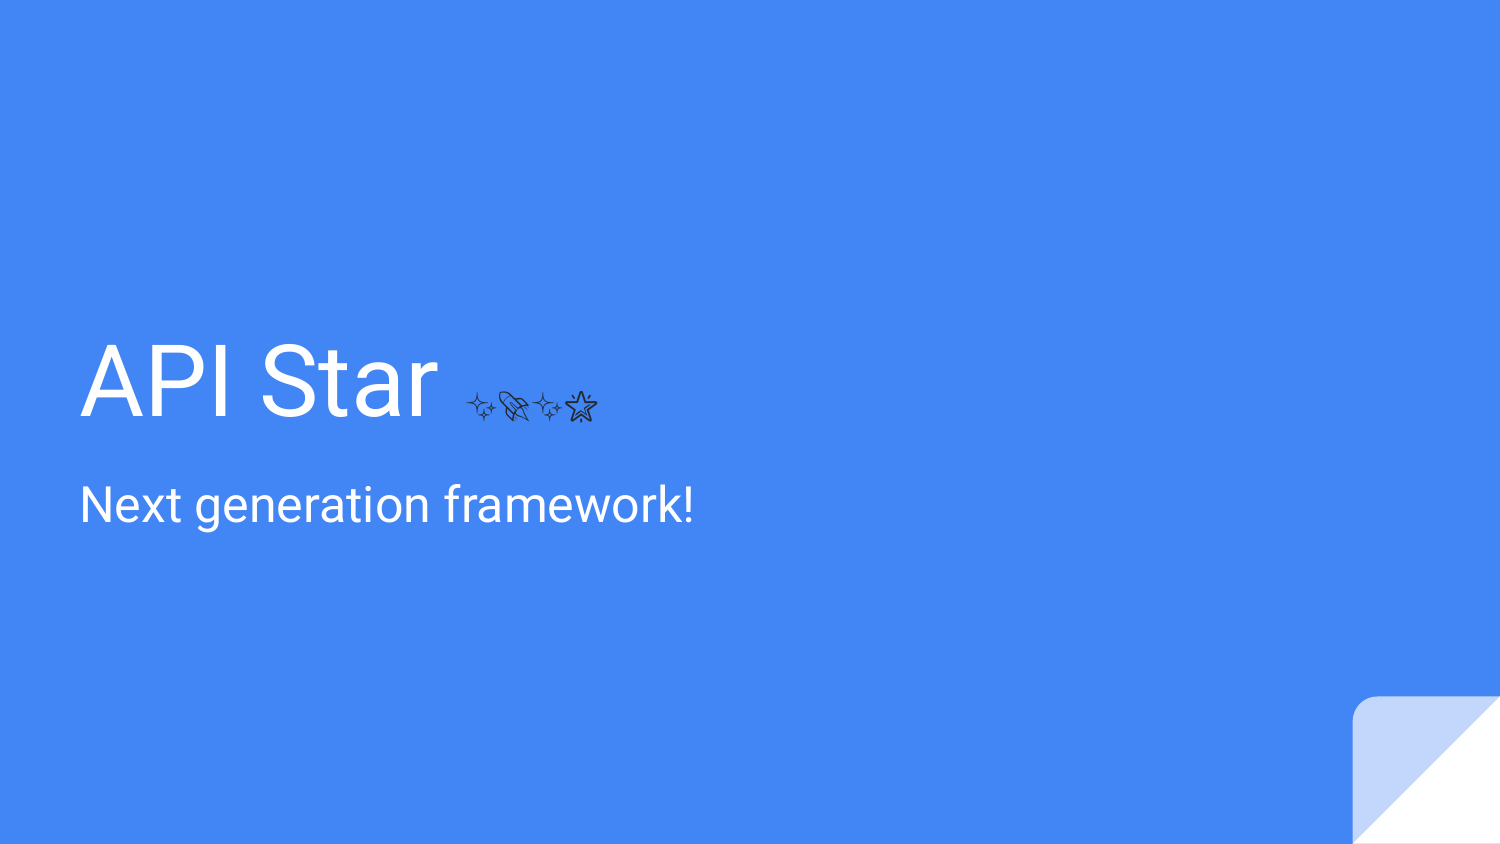

# API Star ✨🚀✨🌟
Next generation framework!